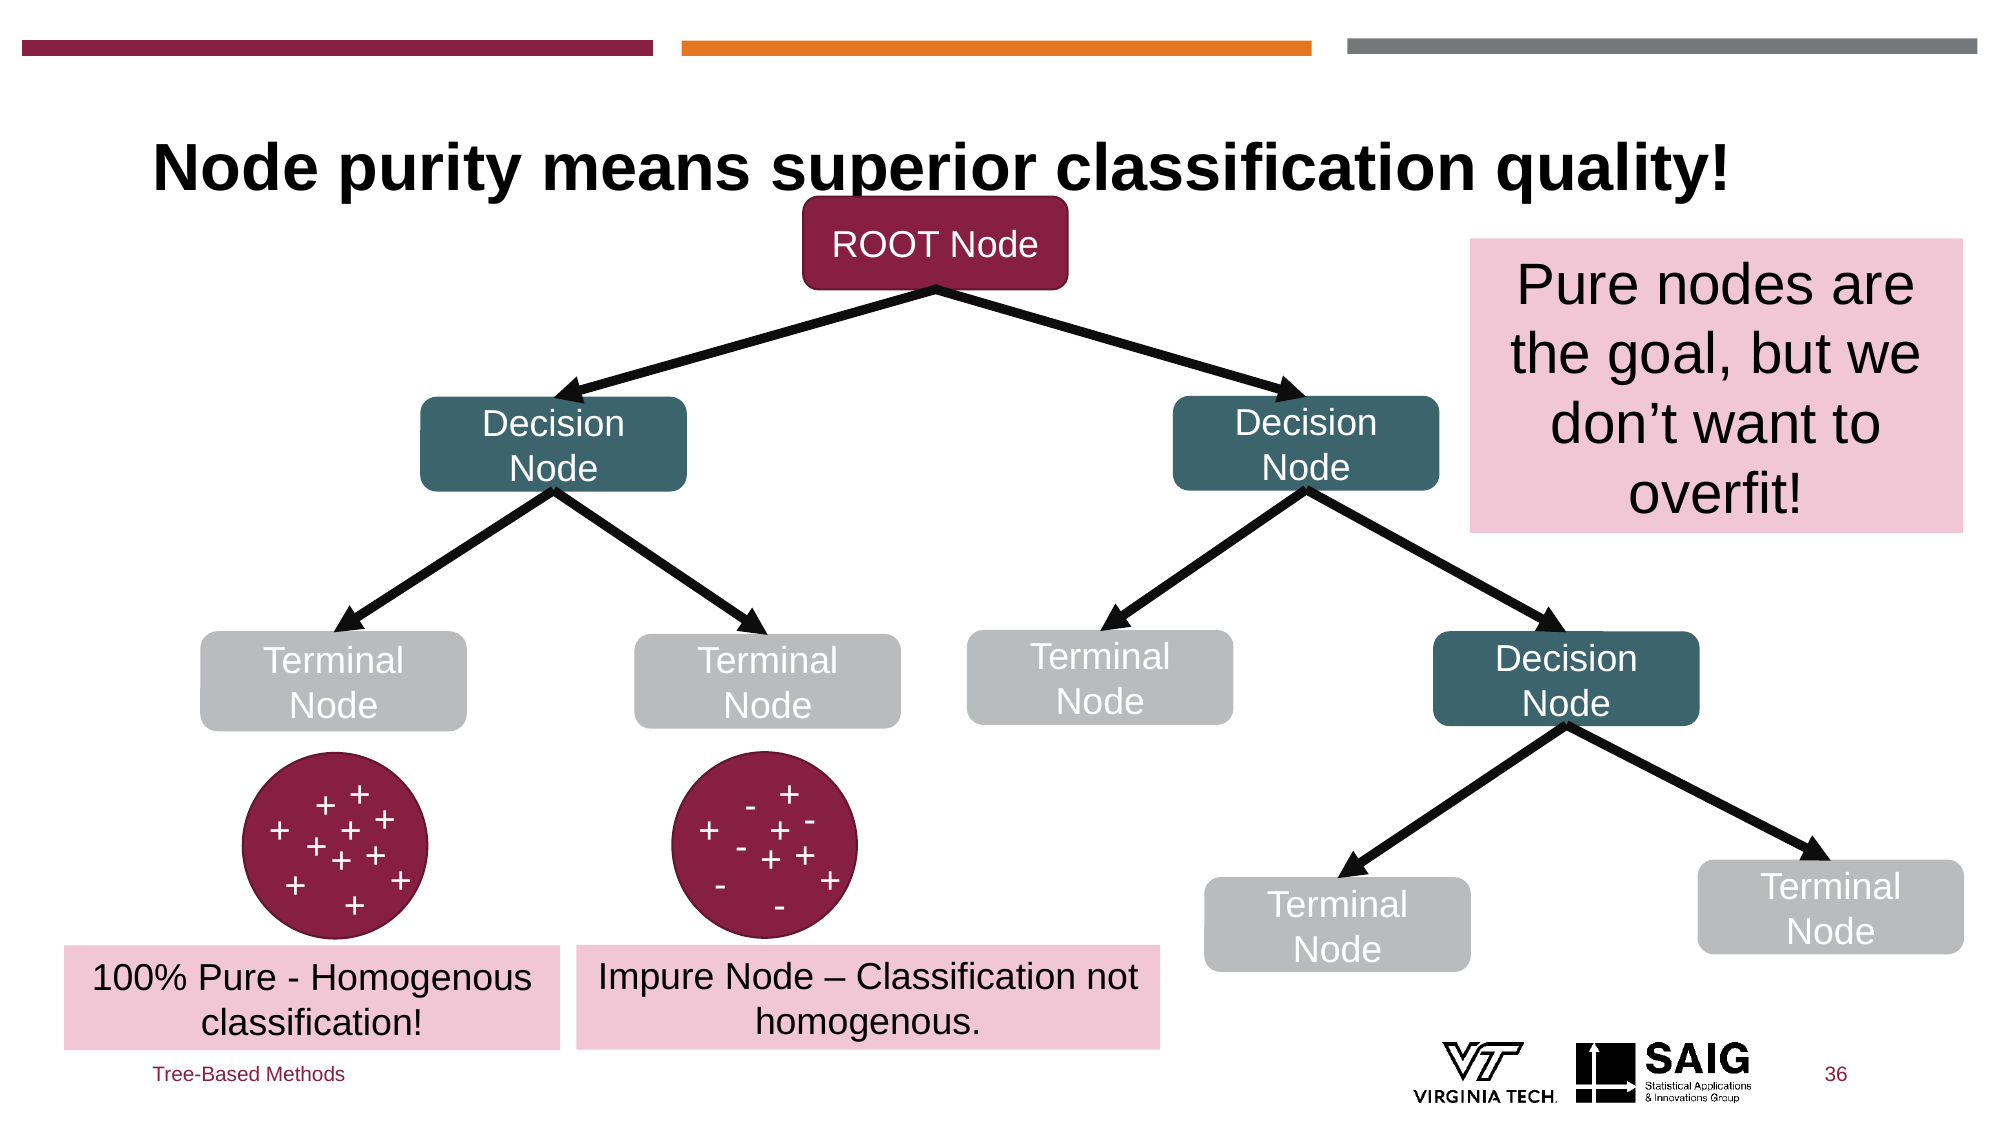

# Node purity means superior classification quality!
ROOT Node
Pure nodes are the goal, but we don’t want to overfit!
Decision Node
Decision Node
Terminal Node
Terminal Node
Decision Node
Terminal Node

+
-
-
+
+
-
+
+
+
-
-

+
+
+
+
+
+
+
+
+
+
+
Terminal Node
Terminal Node
Impure Node – Classification not homogenous.
100% Pure - Homogenous classification!
Tree-Based Methods
36